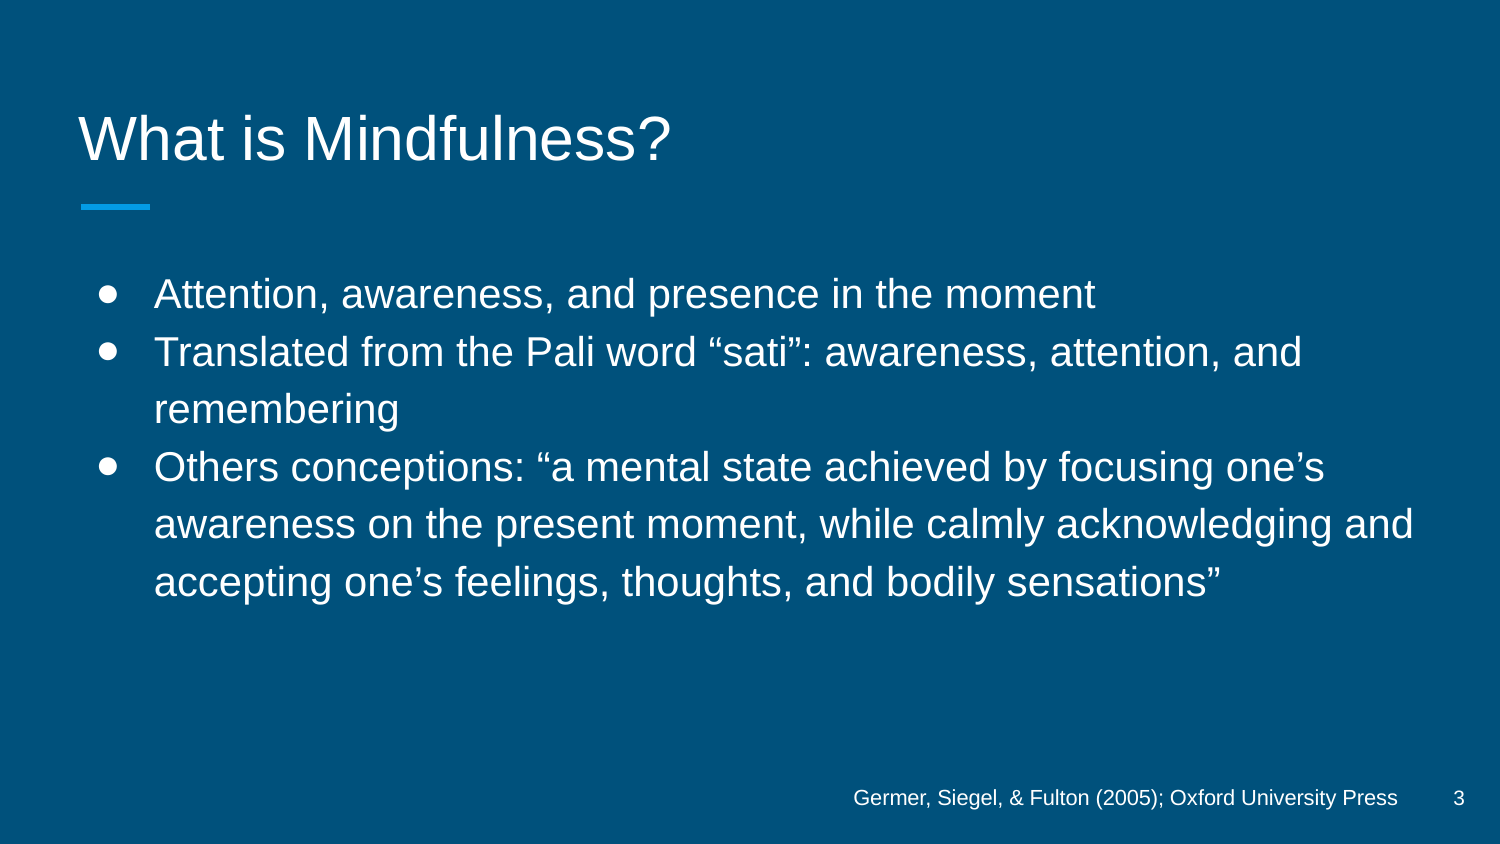

# What is Mindfulness?
Attention, awareness, and presence in the moment
Translated from the Pali word “sati”: awareness, attention, and remembering
Others conceptions: “a mental state achieved by focusing one’s awareness on the present moment, while calmly acknowledging and accepting one’s feelings, thoughts, and bodily sensations”
Germer, Siegel, & Fulton (2005); Oxford University Press	3